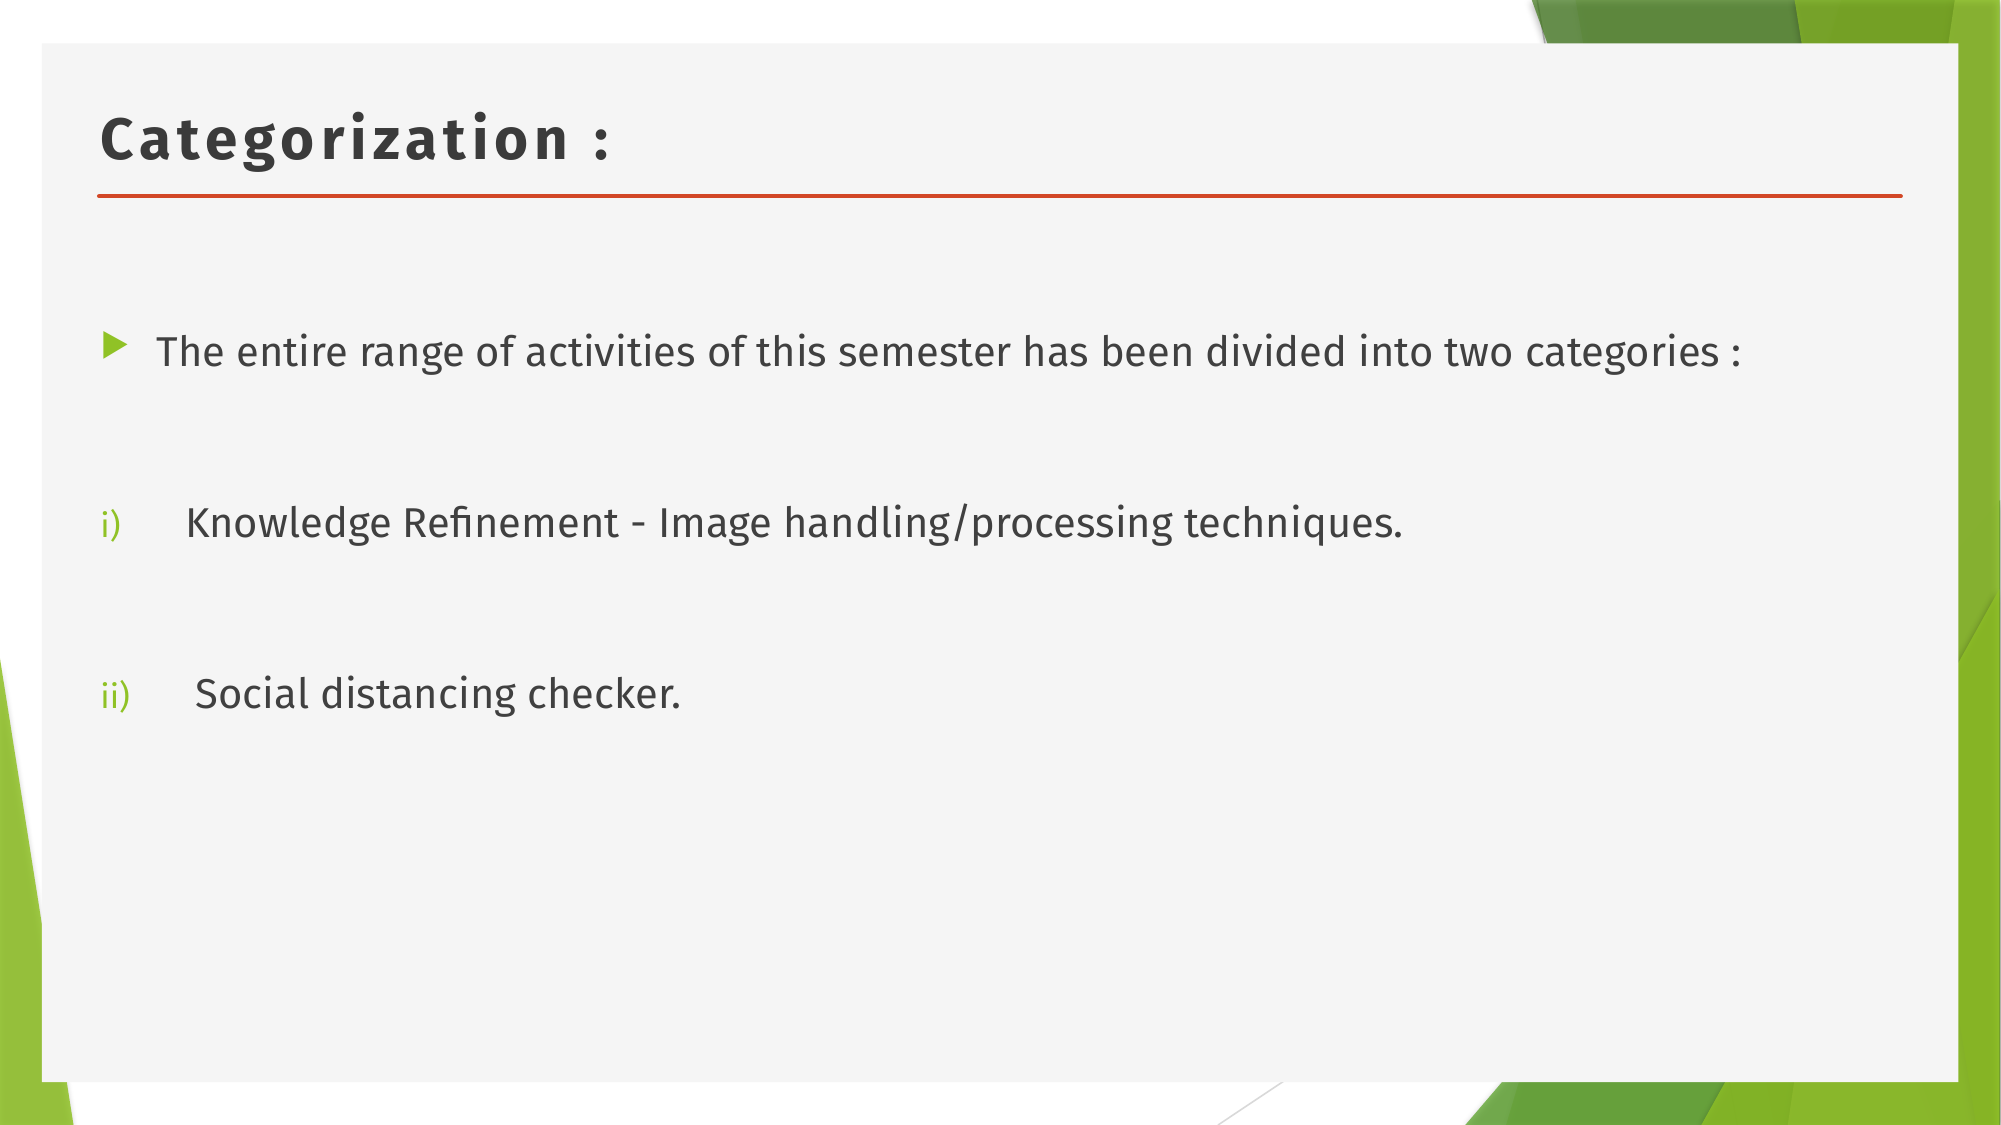

# Categorization :
The entire range of activities of this semester has been divided into two categories :
Knowledge Refinement - Image handling/processing techniques.
 Social distancing checker.